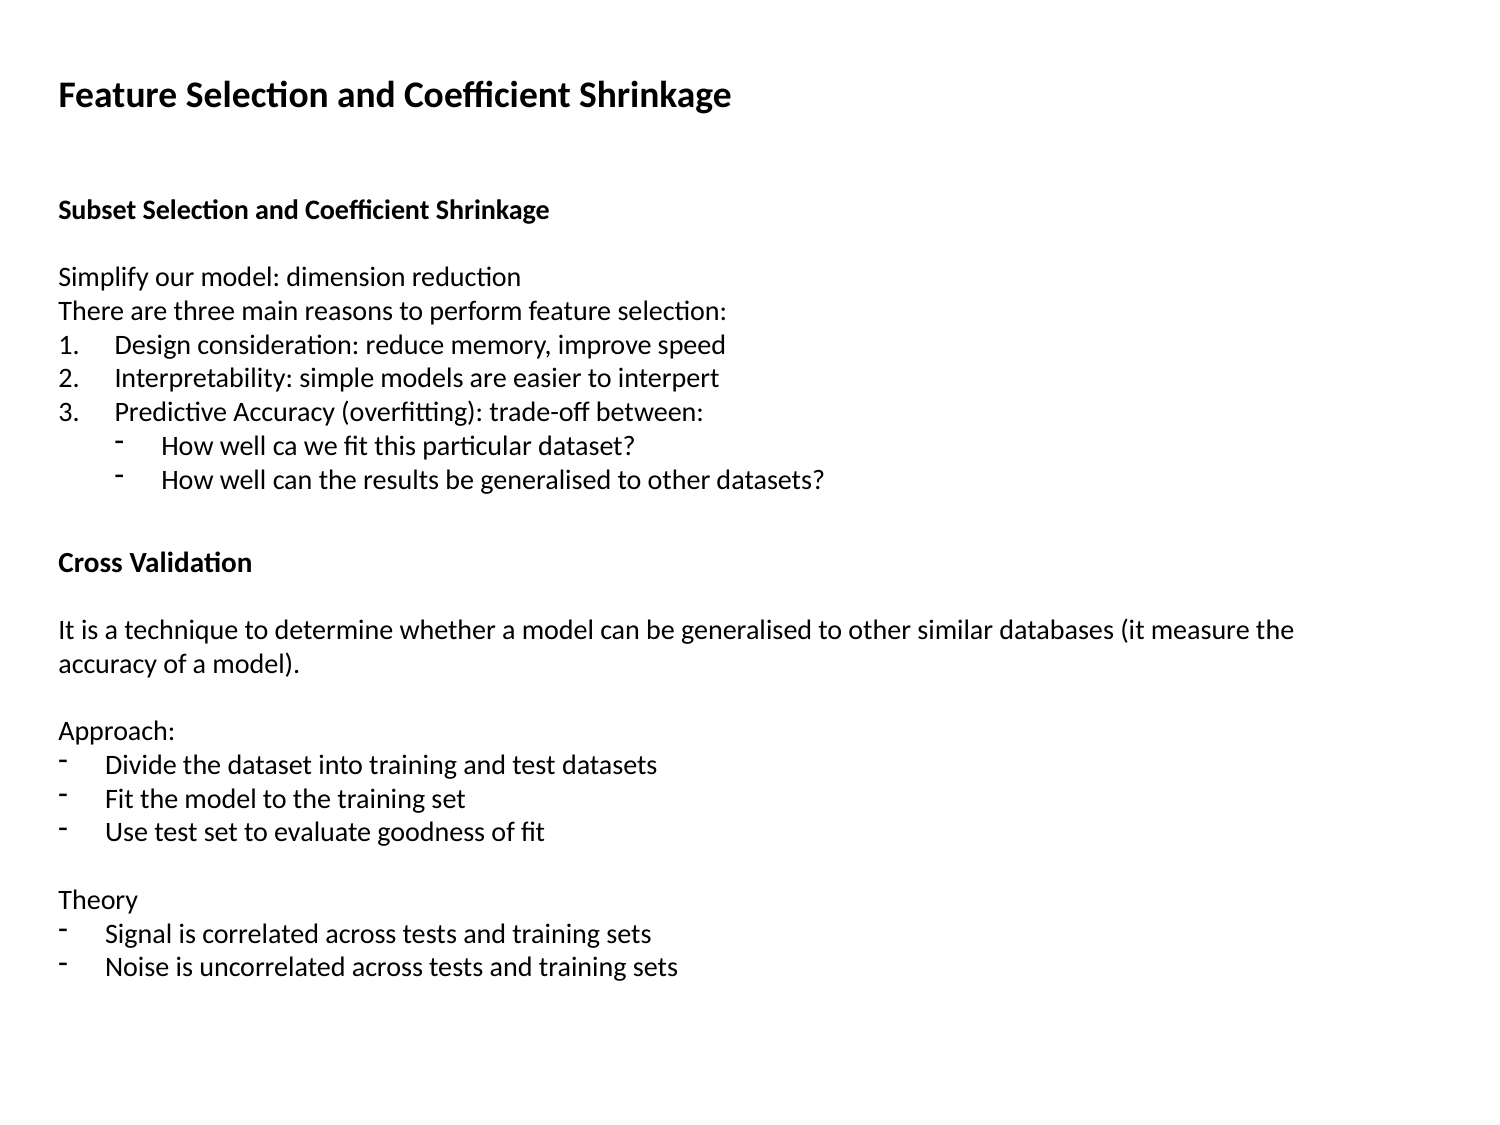

Feature Selection and Coefficient Shrinkage
Subset Selection and Coefficient Shrinkage

Simplify our model: dimension reduction
There are three main reasons to perform feature selection:
Design consideration: reduce memory, improve speed
Interpretability: simple models are easier to interpert
Predictive Accuracy (overfitting): trade-off between:
How well ca we fit this particular dataset?
How well can the results be generalised to other datasets?
Cross Validation

It is a technique to determine whether a model can be generalised to other similar databases (it measure the accuracy of a model).

Approach:
Divide the dataset into training and test datasets
Fit the model to the training set
Use test set to evaluate goodness of fit

Theory
Signal is correlated across tests and training sets
Noise is uncorrelated across tests and training sets